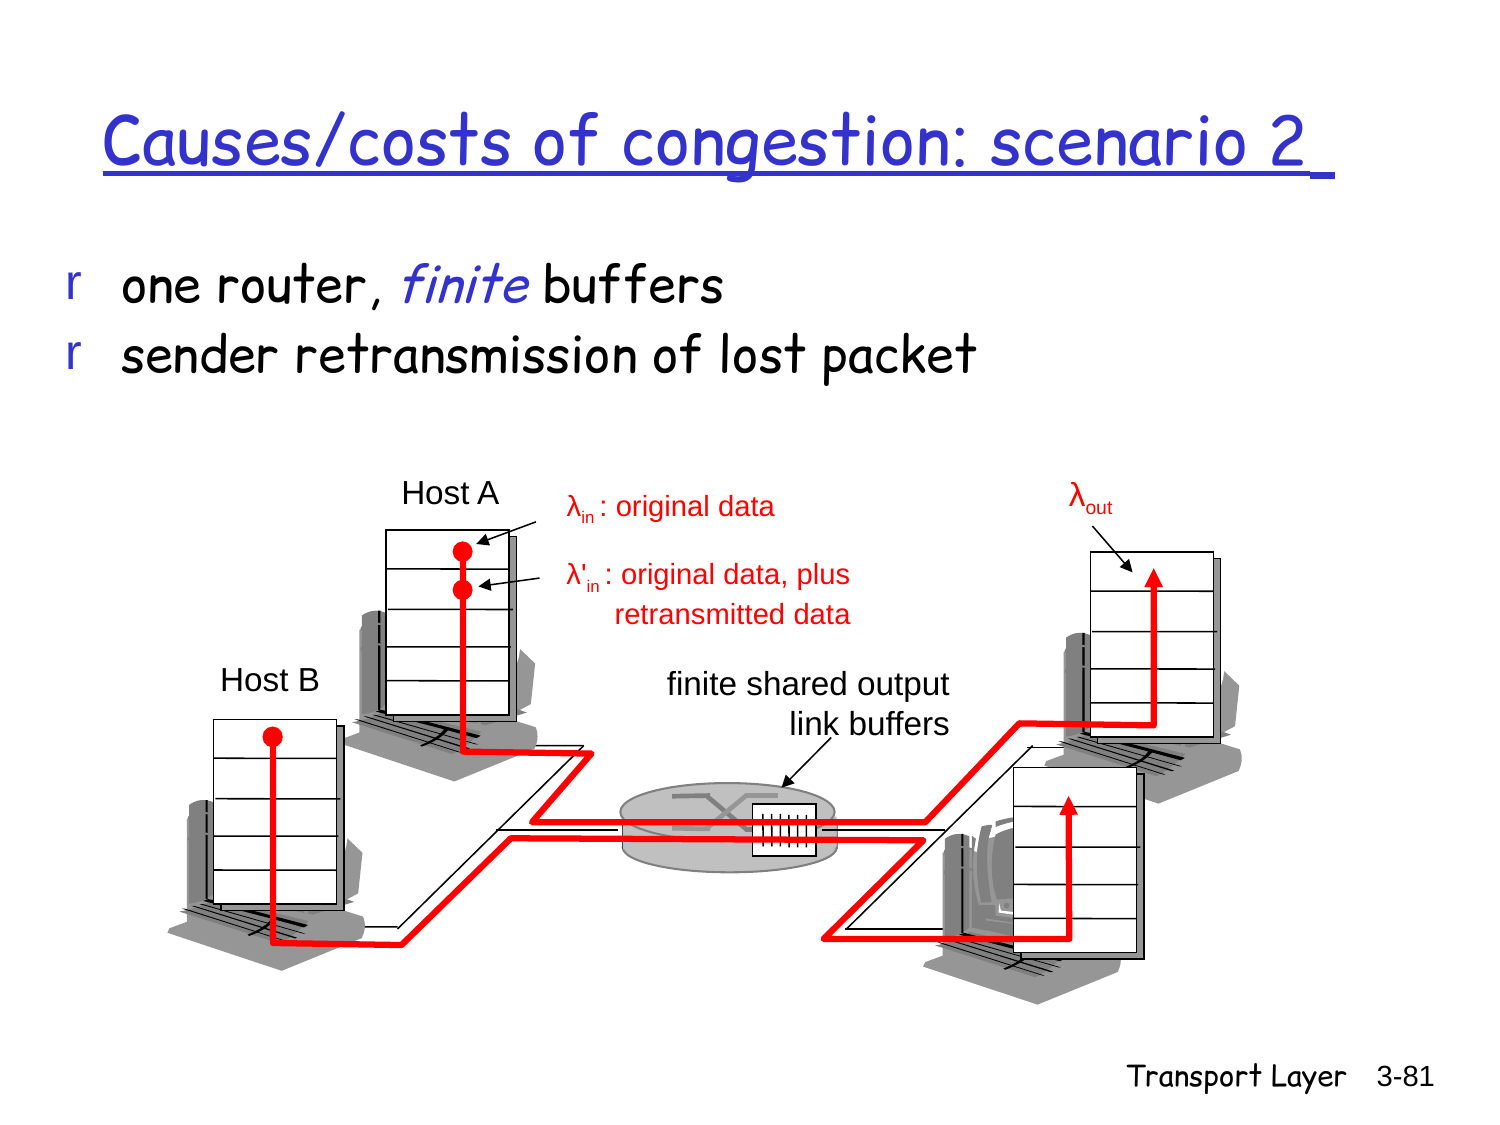

# Causes/costs of congestion: scenario 2
one router, finite buffers
sender retransmission of lost packet

Host A
λout
λin : original data

λ'in : original data, plus retransmitted data

Host B
finite shared output link buffers

Transport Layer
3-81